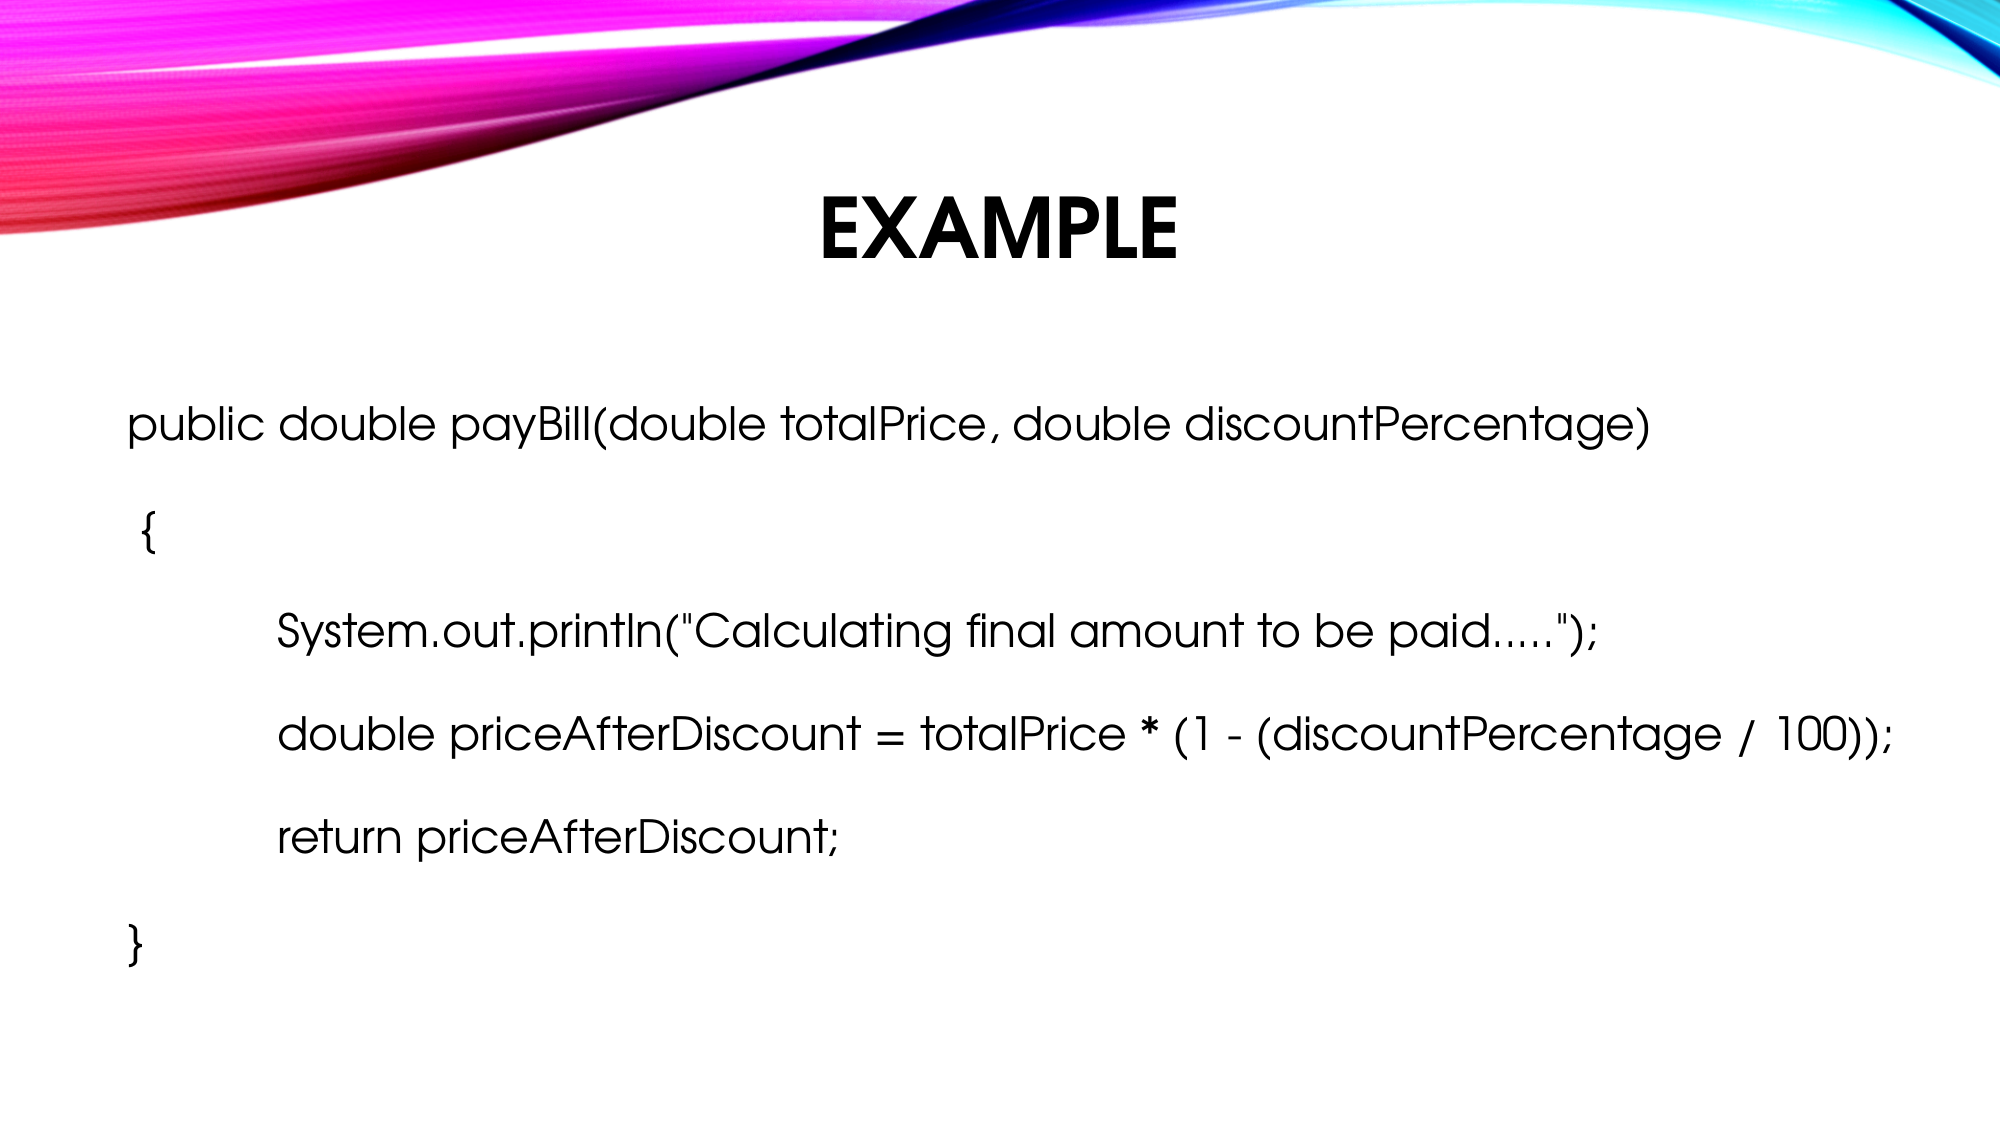

# EXAMPLE
public double payBill(double totalPrice, double discountPercentage)
 {
	System.out.println("Calculating final amount to be paid.....");
	double priceAfterDiscount = totalPrice * (1 - (discountPercentage / 100));
	return priceAfterDiscount;
}